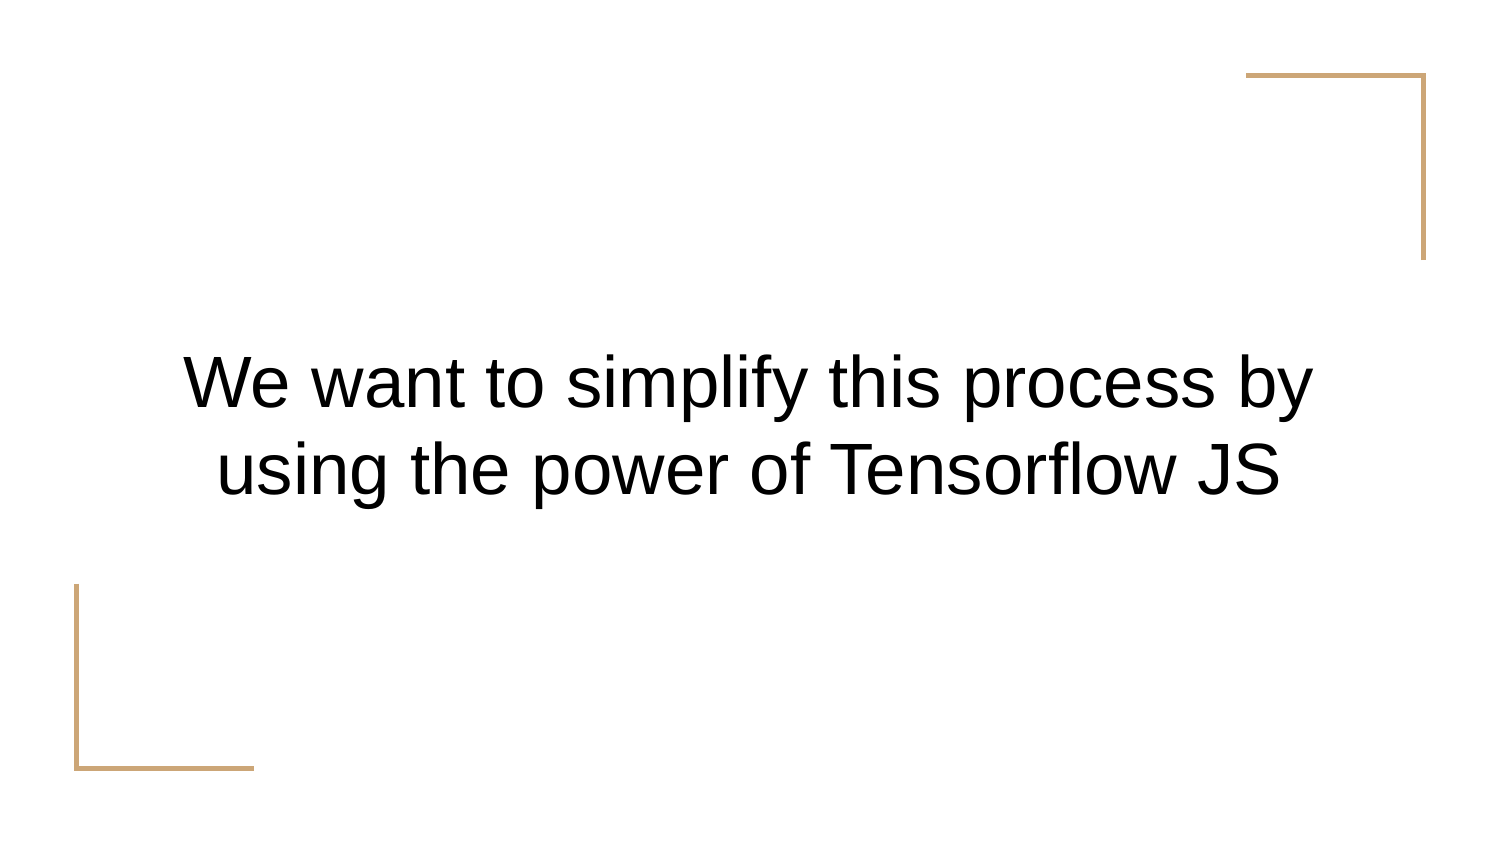

# We want to simplify this process by using the power of Tensorflow JS